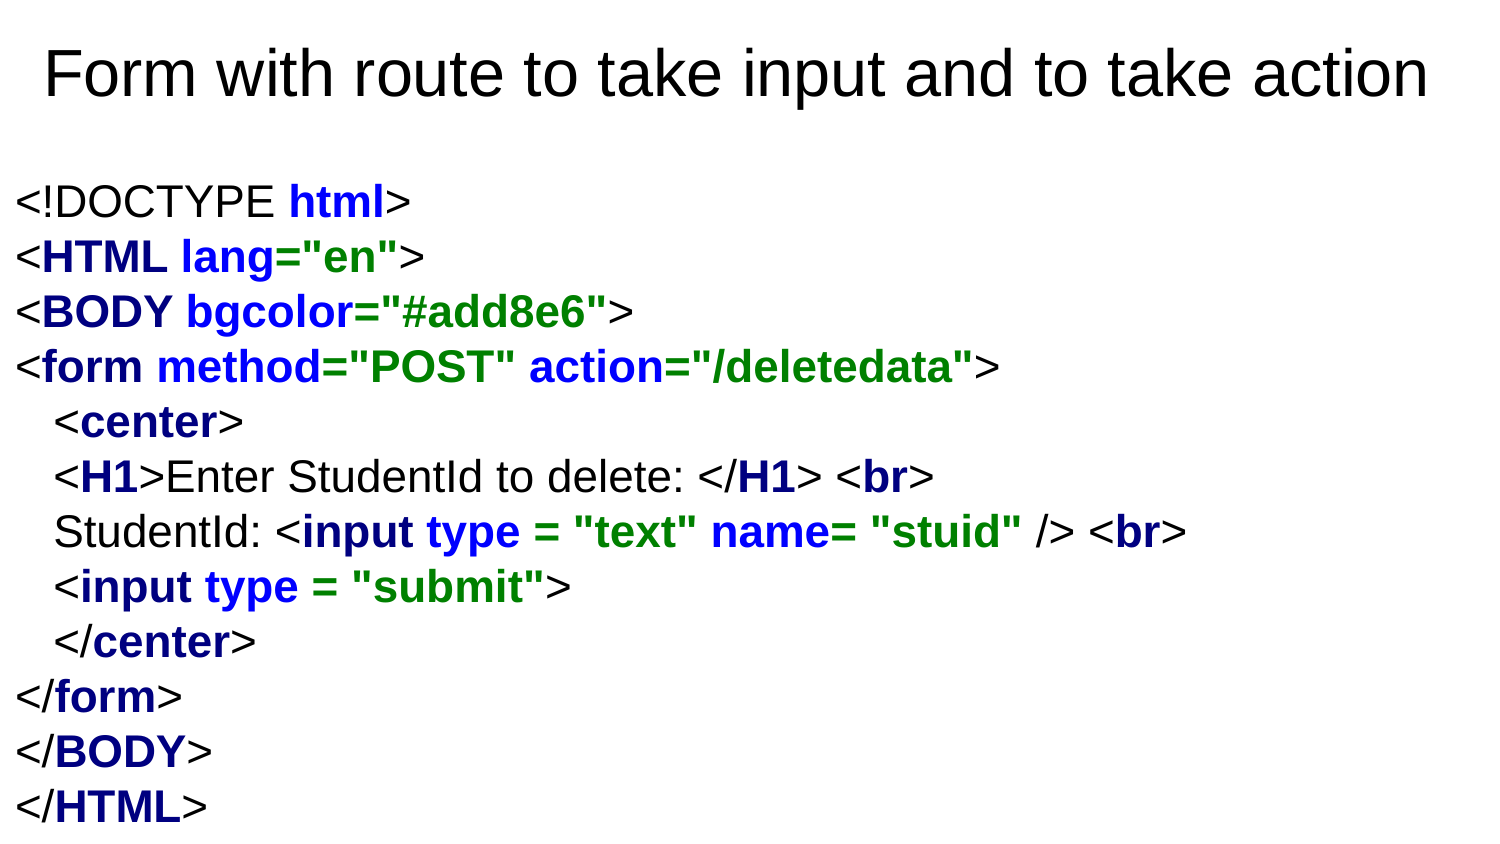

Form with route to take input and to take action
<!DOCTYPE html>
<HTML lang="en">
<BODY bgcolor="#add8e6">
<form method="POST" action="/deletedata">
   <center>
   <H1>Enter StudentId to delete: </H1> <br>
   StudentId: <input type = "text" name= "stuid" /> <br>
   <input type = "submit">
   </center>
</form>
</BODY>
</HTML>